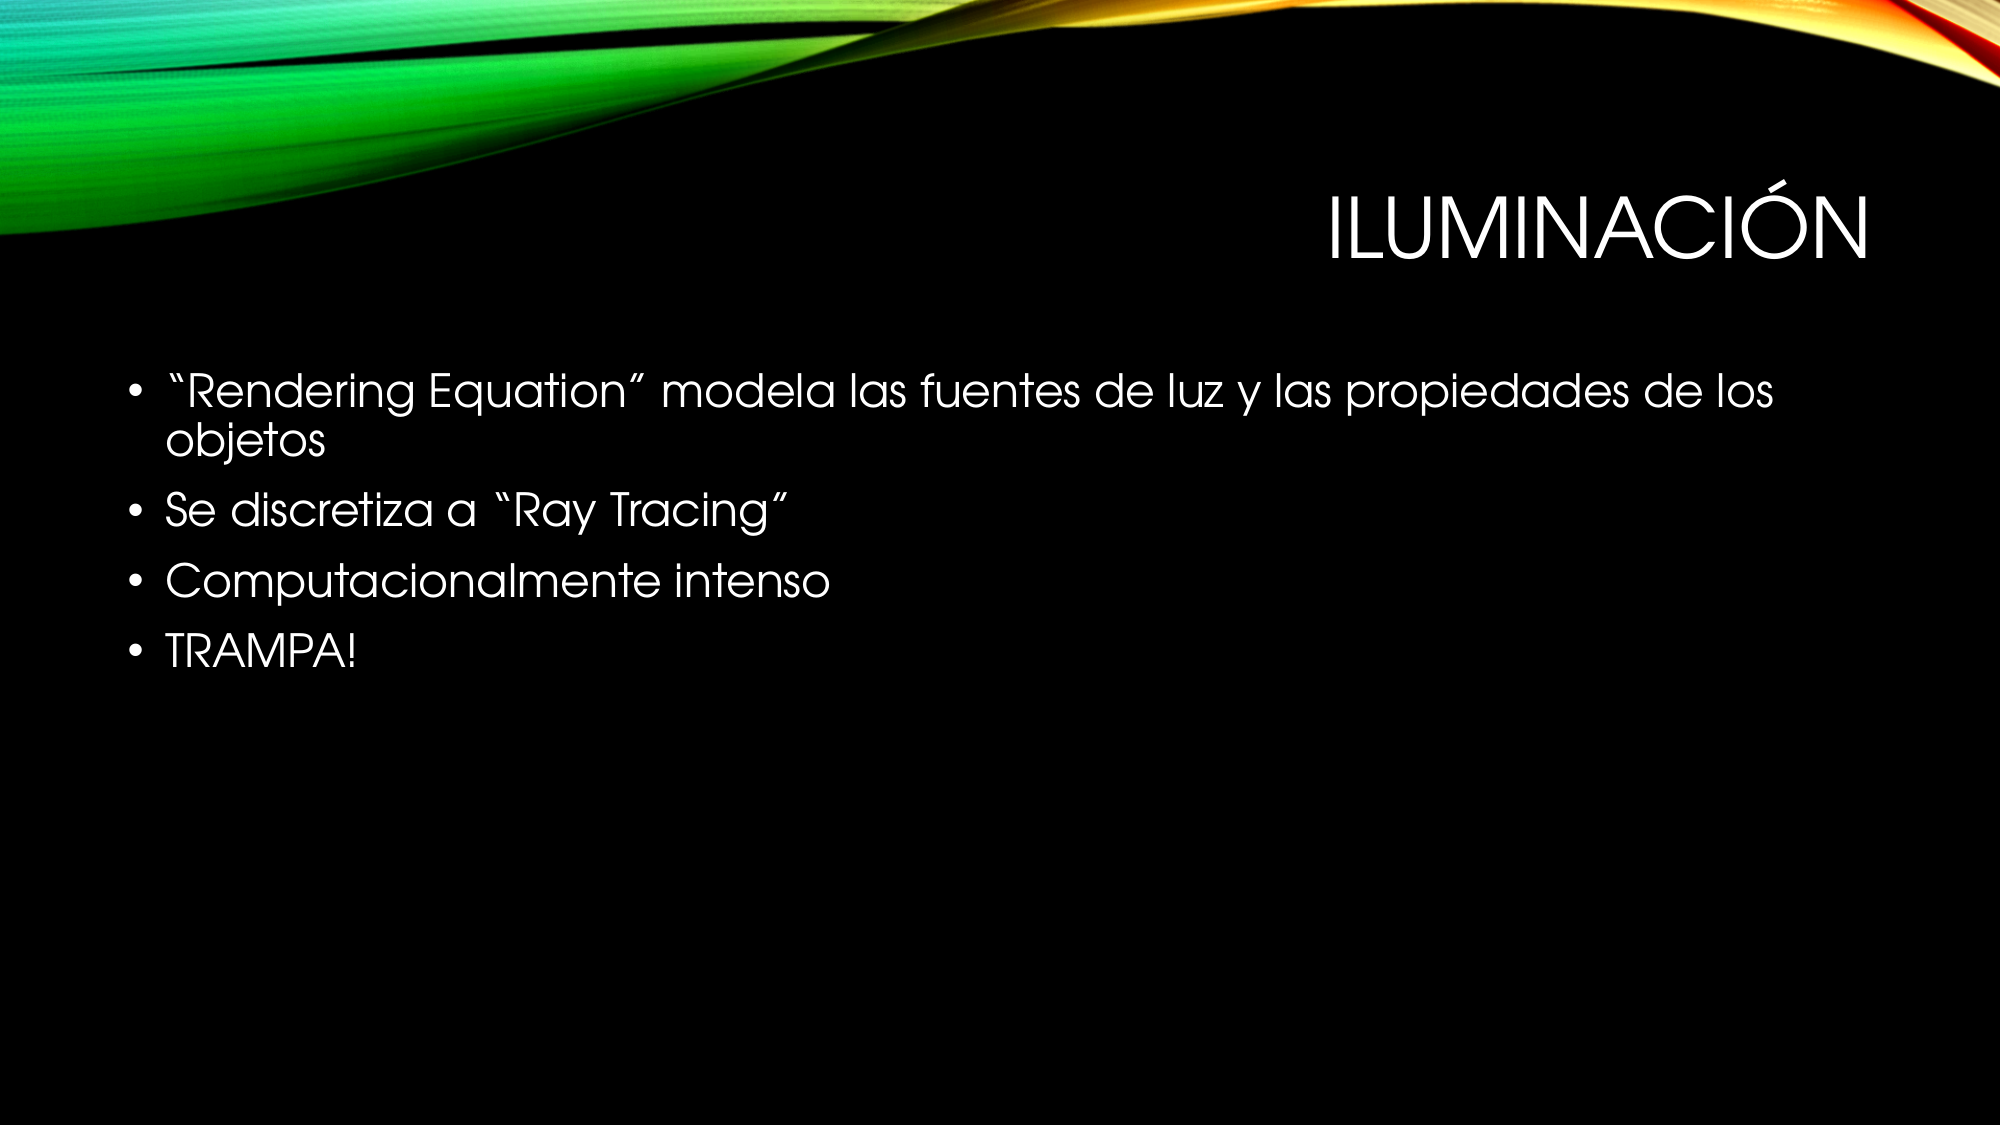

# iluminación
“Rendering Equation” modela las fuentes de luz y las propiedades de los objetos
Se discretiza a “Ray Tracing”
Computacionalmente intenso
TRAMPA!